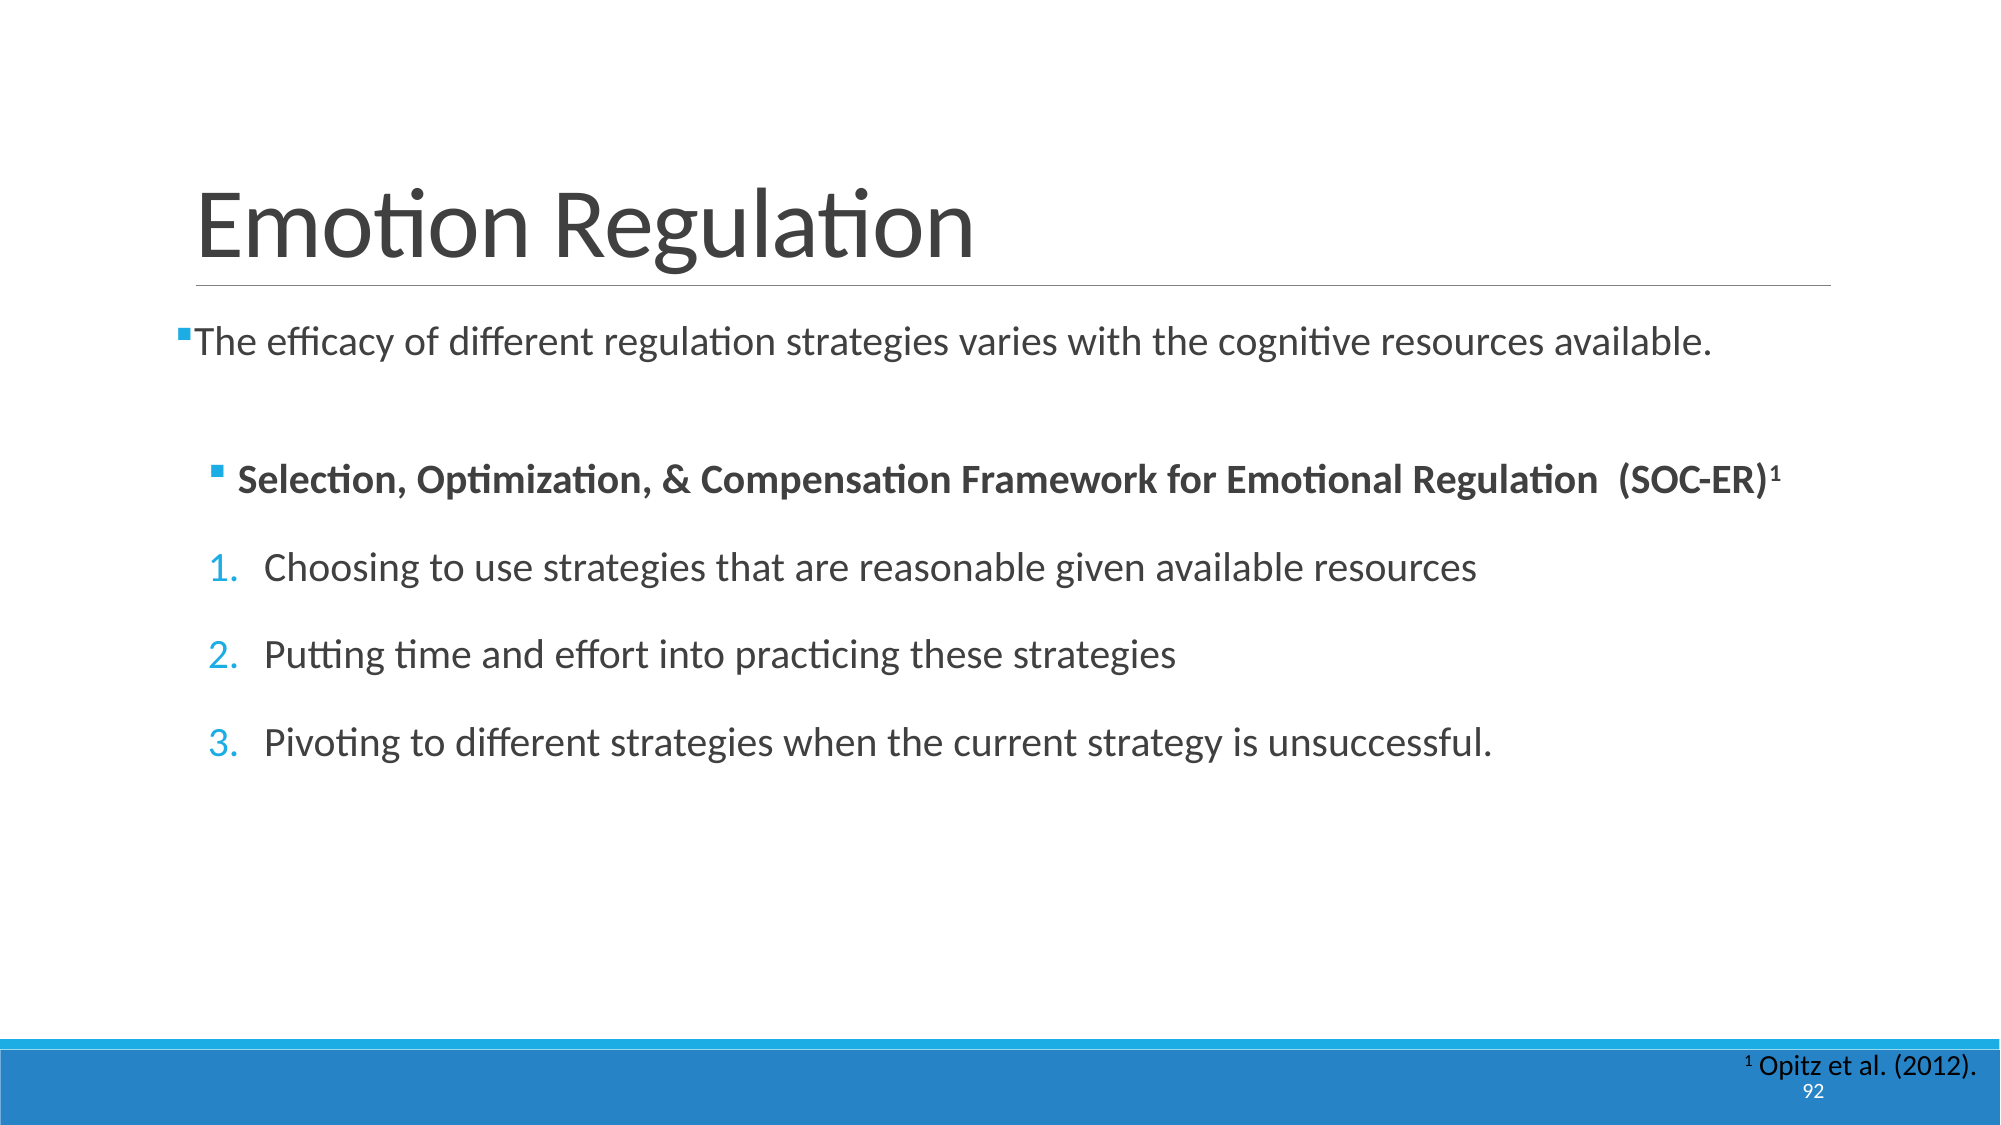

# Emotion Regulation
The efficacy of different regulation strategies varies with the cognitive resources available.
Selection, Optimization, & Compensation Framework for Emotional Regulation  (SOC-ER)1
Choosing to use strategies that are reasonable given available resources
Putting time and effort into practicing these strategies
Pivoting to different strategies when the current strategy is unsuccessful.

1 Opitz et al. (2012).
92